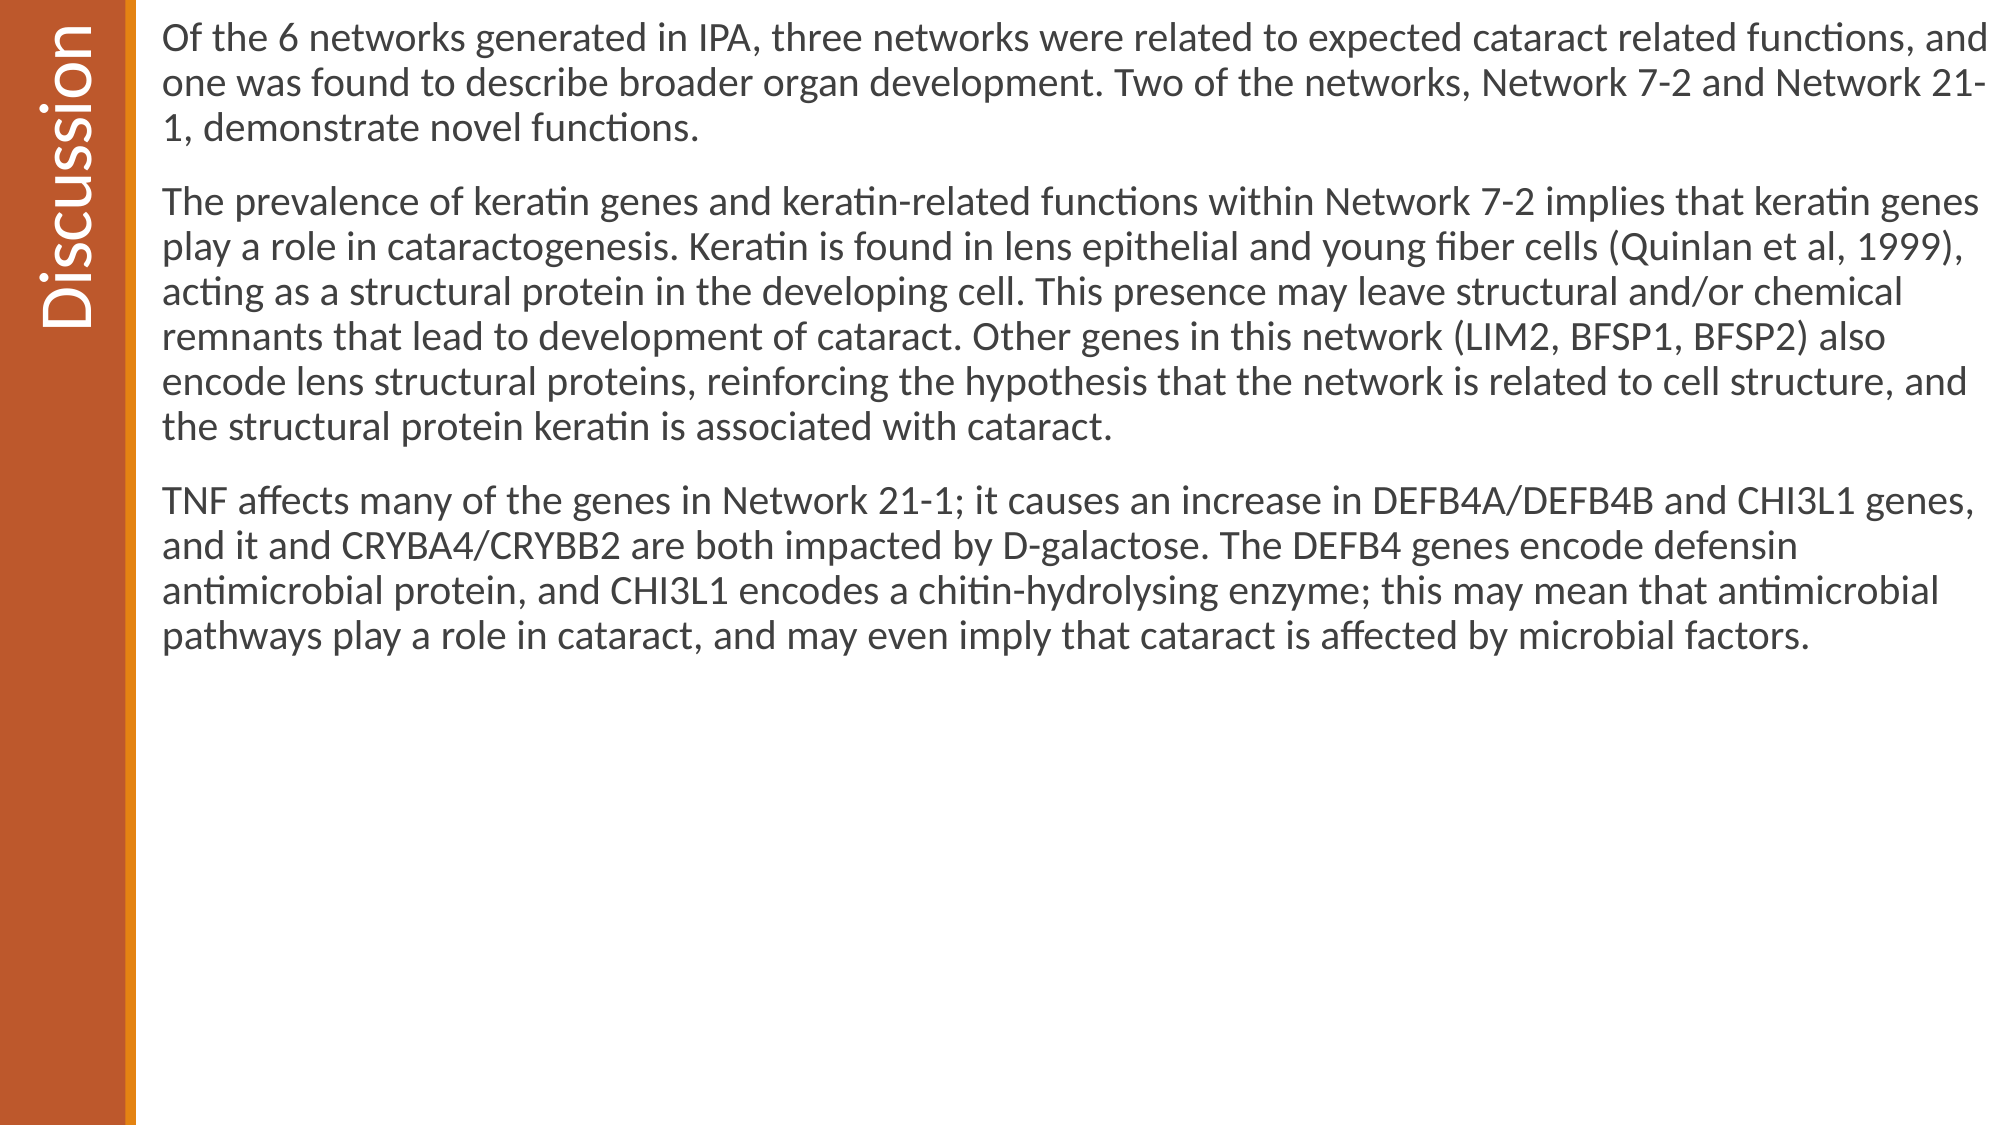

Of the 6 networks generated in IPA, three networks were related to expected cataract related functions, and one was found to describe broader organ development. Two of the networks, Network 7-2 and Network 21-1, demonstrate novel functions.
The prevalence of keratin genes and keratin-related functions within Network 7-2 implies that keratin genes play a role in cataractogenesis. Keratin is found in lens epithelial and young fiber cells (Quinlan et al, 1999), acting as a structural protein in the developing cell. This presence may leave structural and/or chemical remnants that lead to development of cataract. Other genes in this network (LIM2, BFSP1, BFSP2) also encode lens structural proteins, reinforcing the hypothesis that the network is related to cell structure, and the structural protein keratin is associated with cataract.
TNF affects many of the genes in Network 21-1; it causes an increase in DEFB4A/DEFB4B and CHI3L1 genes, and it and CRYBA4/CRYBB2 are both impacted by D-galactose. The DEFB4 genes encode defensin antimicrobial protein, and CHI3L1 encodes a chitin-hydrolysing enzyme; this may mean that antimicrobial pathways play a role in cataract, and may even imply that cataract is affected by microbial factors.

# Discussion